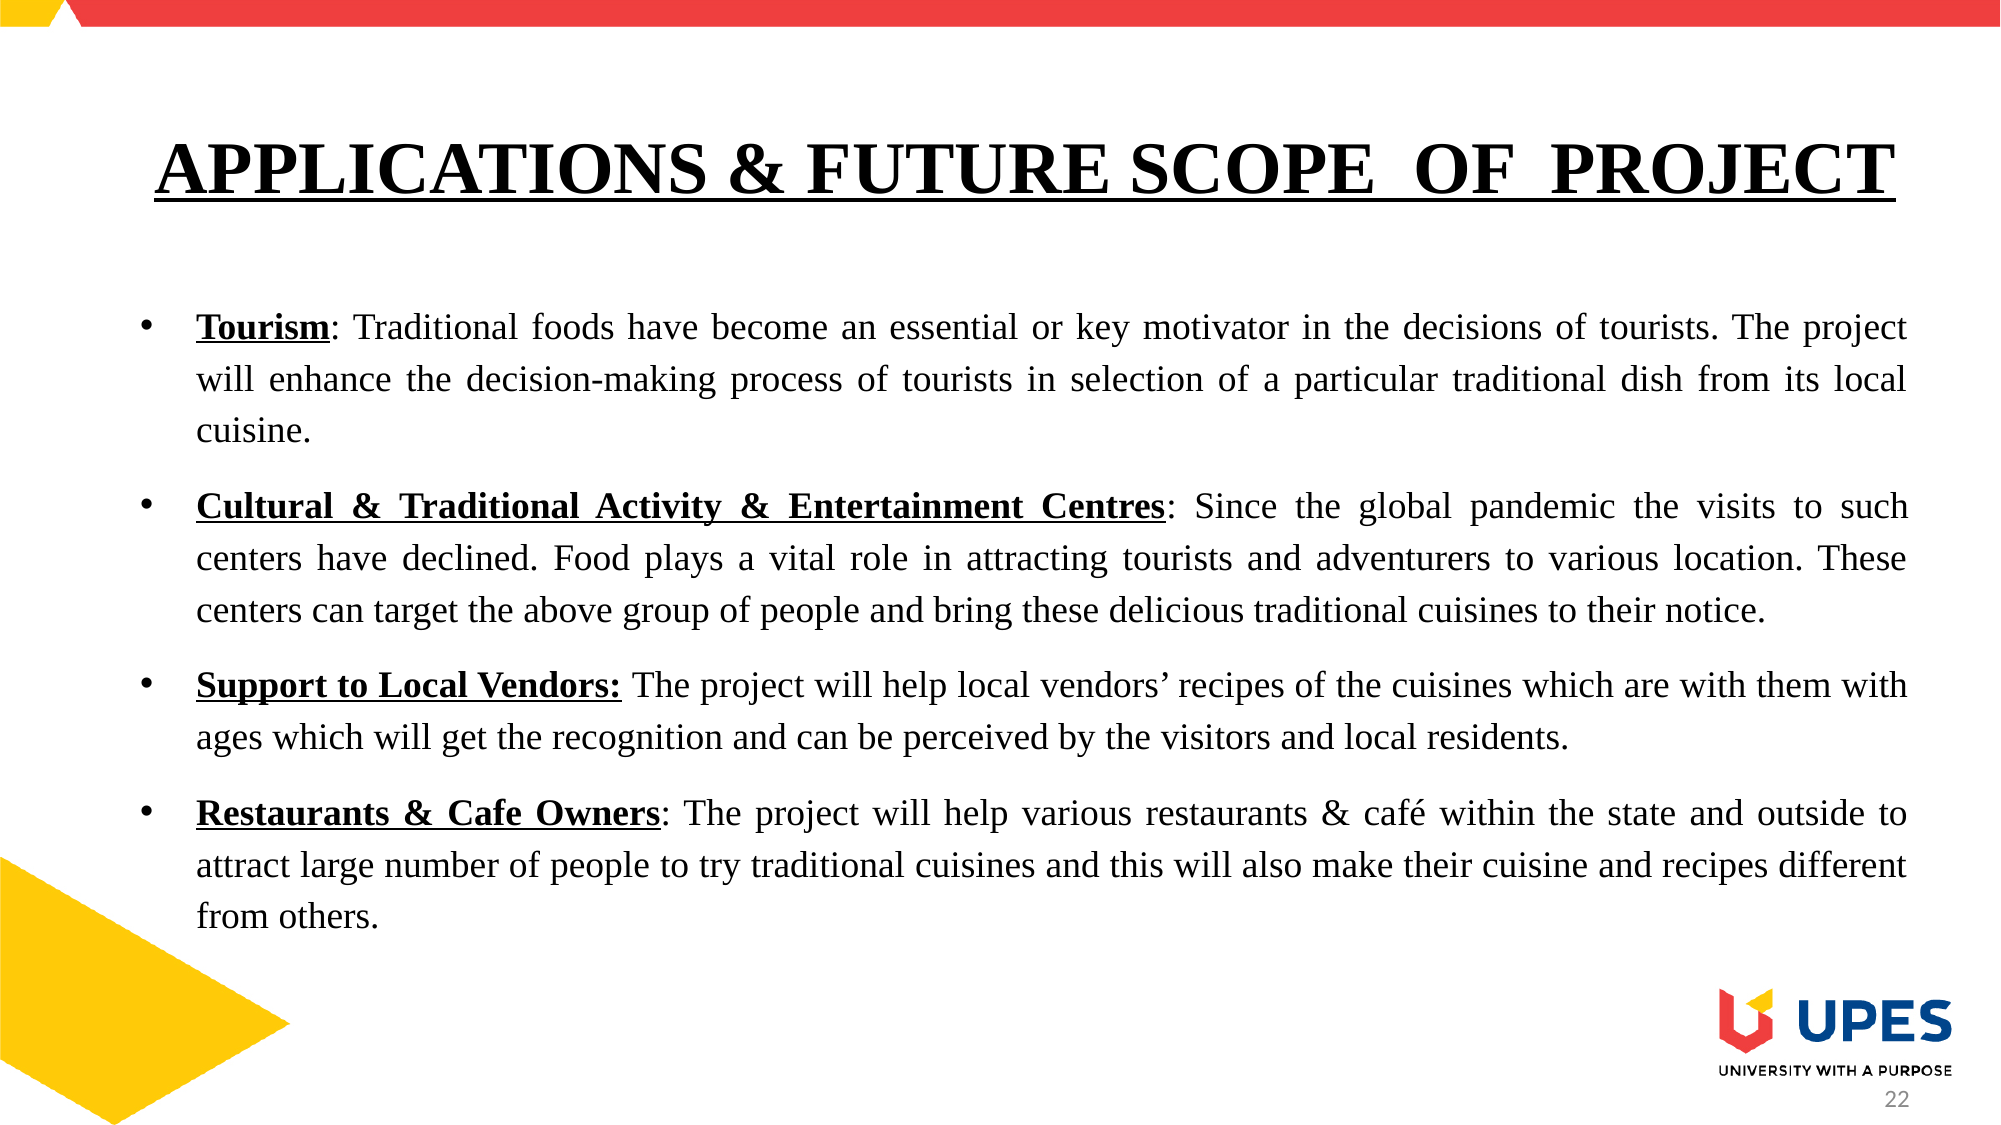

# APPLICATIONS & FUTURE SCOPE  OF  PROJECT
Tourism: Traditional foods have become an essential or key motivator in the decisions of tourists. The project will enhance the decision-making process of tourists in selection of a particular traditional dish from its local cuisine.
Cultural & Traditional Activity & Entertainment Centres: Since the global pandemic the visits to such centers have declined. Food plays a vital role in attracting tourists and adventurers to various location. These centers can target the above group of people and bring these delicious traditional cuisines to their notice.
Support to Local Vendors: The project will help local vendors’ recipes of the cuisines which are with them with ages which will get the recognition and can be perceived by the visitors and local residents.
Restaurants & Cafe Owners: The project will help various restaurants & café within the state and outside to attract large number of people to try traditional cuisines and this will also make their cuisine and recipes different from others.